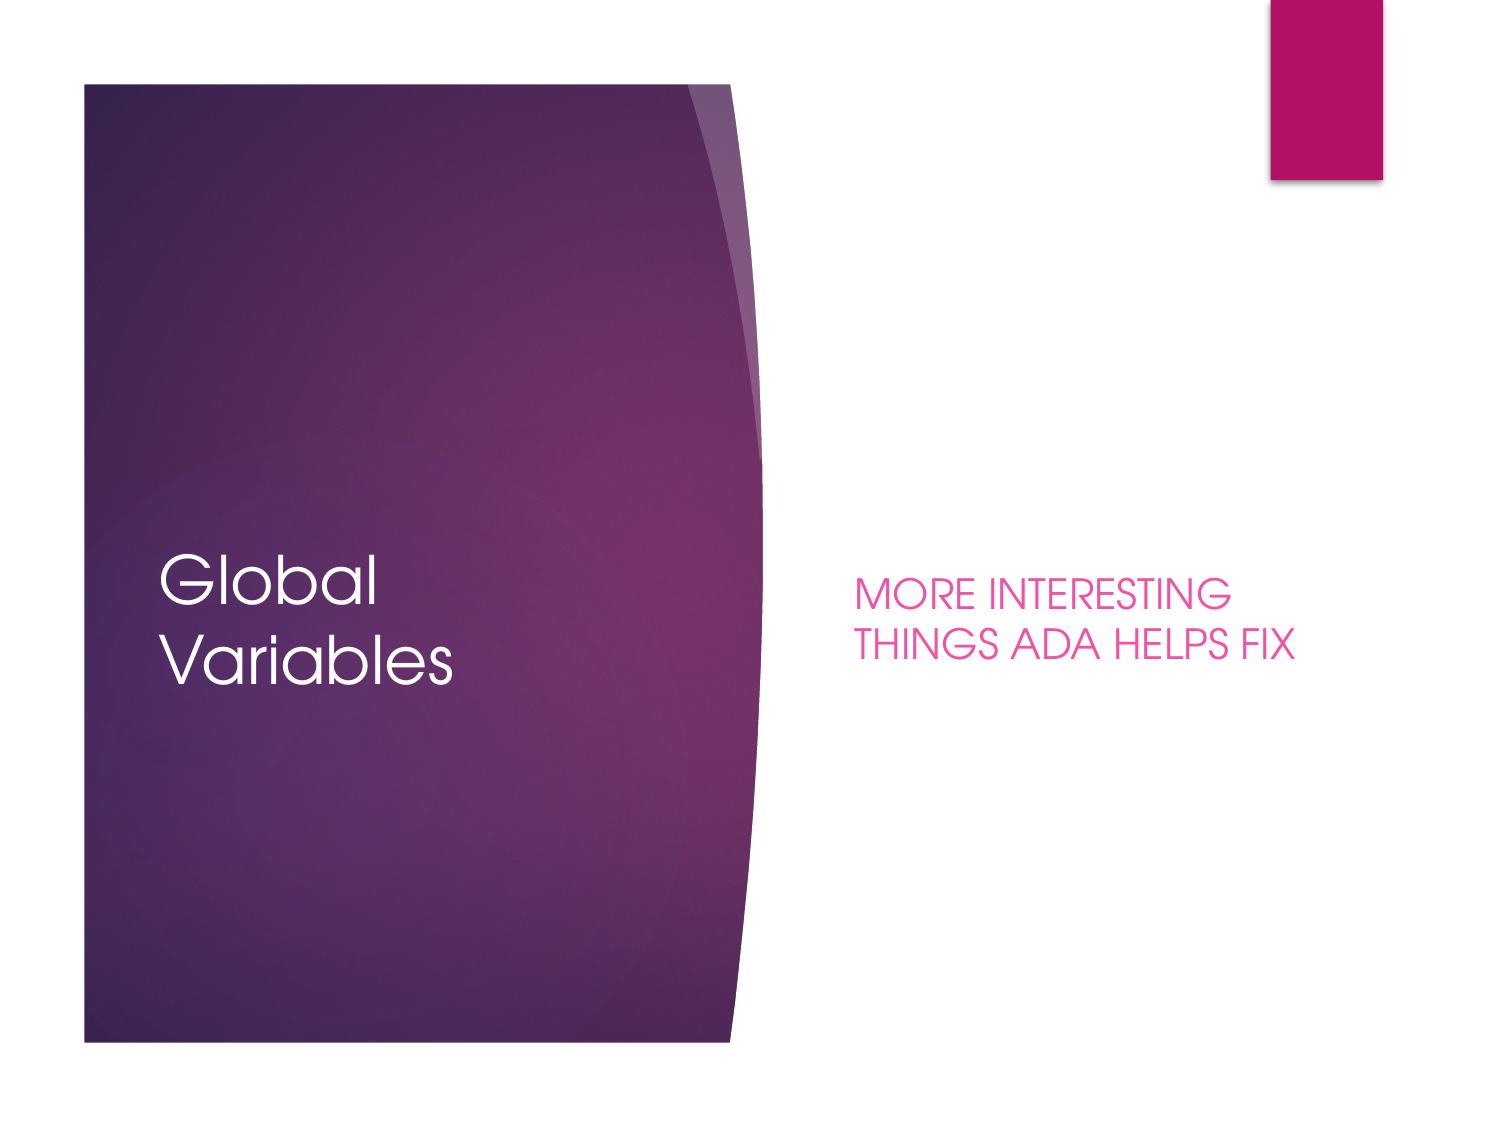

# Global Variables
More interesting things Ada helps fix